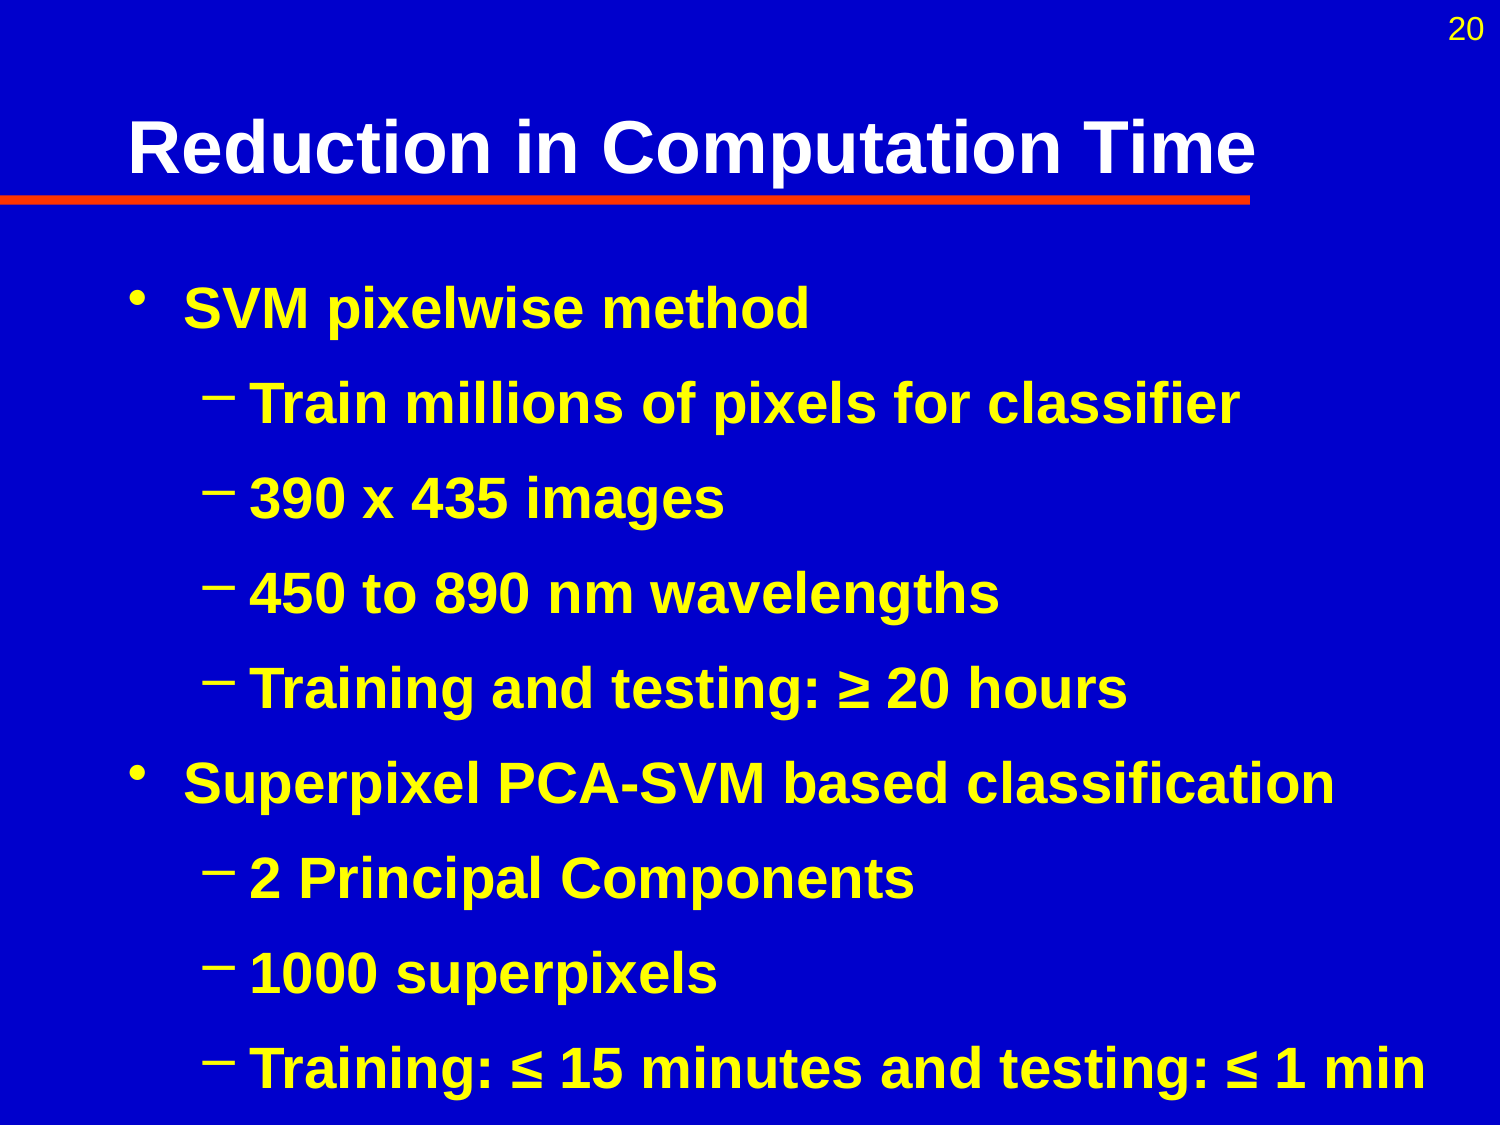

20
# Reduction in Computation Time
SVM pixelwise method
Train millions of pixels for classifier
390 x 435 images
450 to 890 nm wavelengths
Training and testing: ≥ 20 hours
Superpixel PCA-SVM based classification
2 Principal Components
1000 superpixels
Training: ≤ 15 minutes and testing: ≤ 1 min